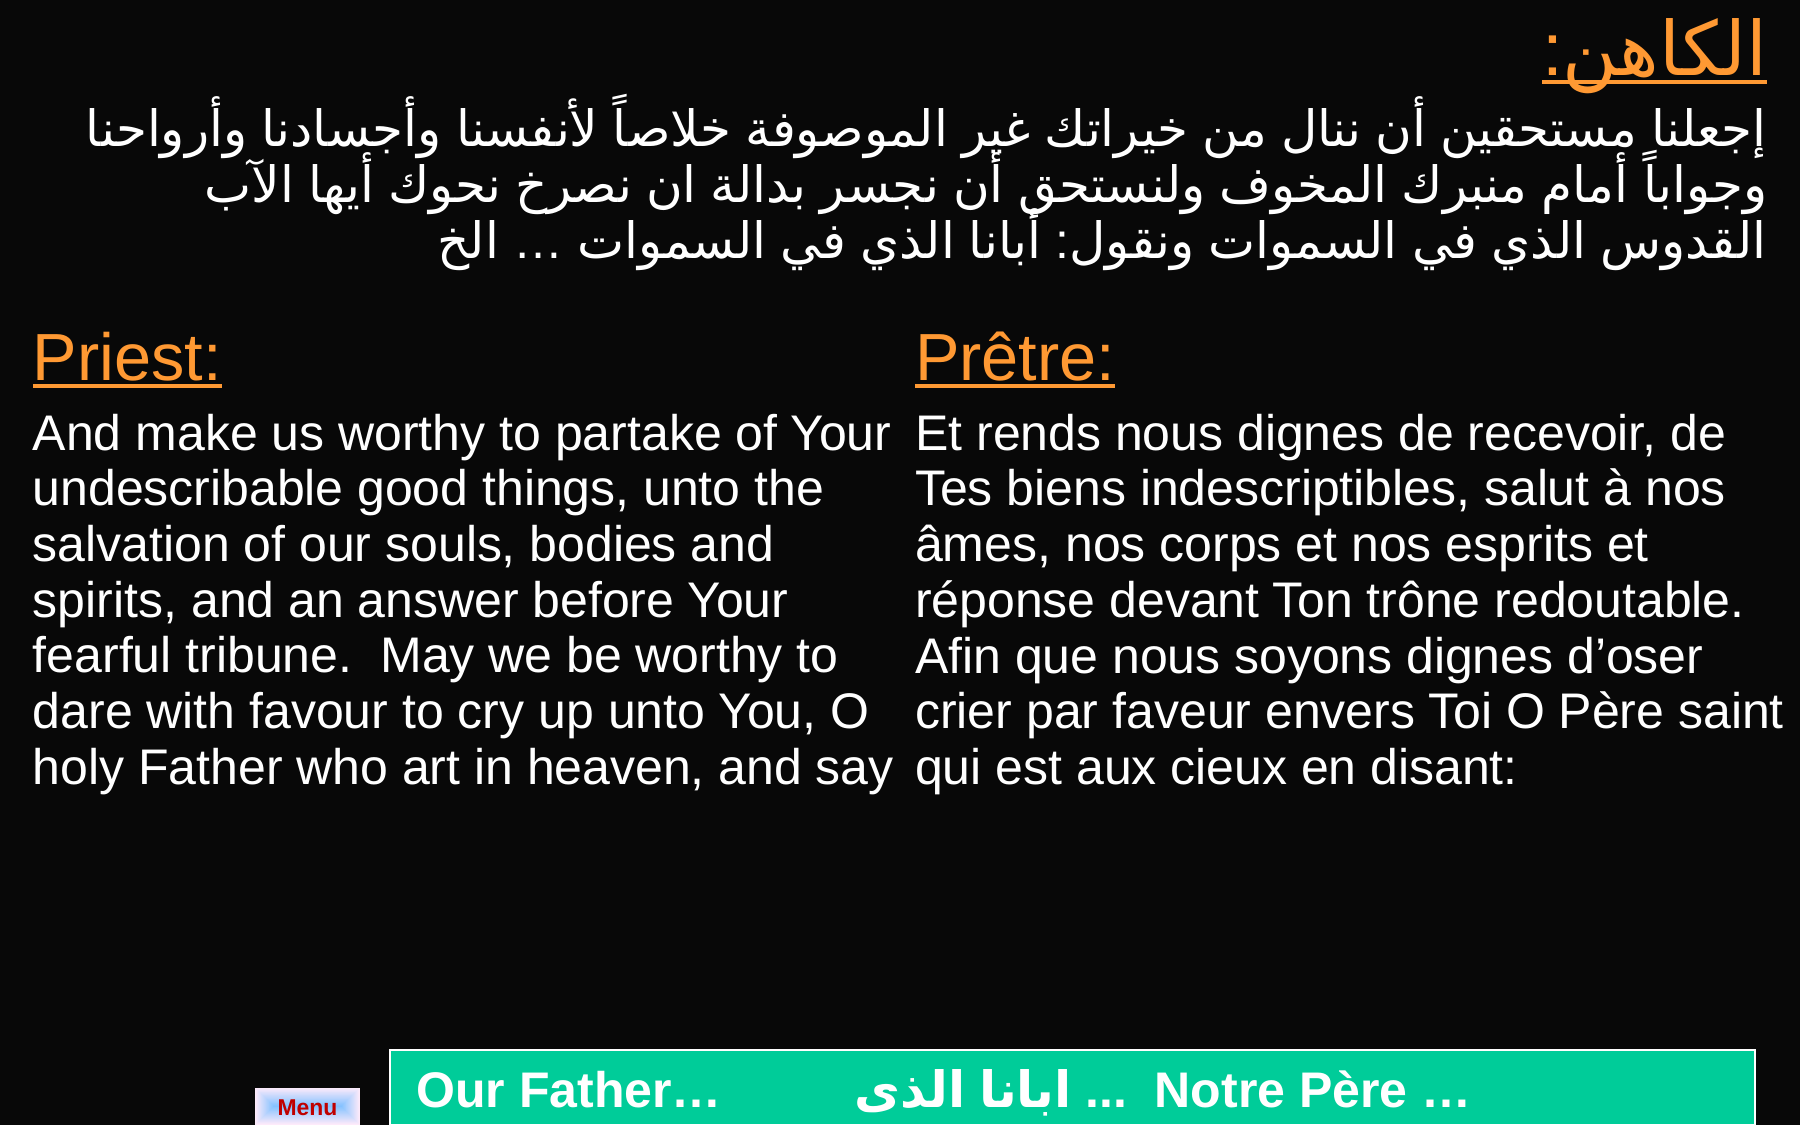

| الكاهن: إجعلنا مستحقين أن ننال من خيراتك غير الموصوفة خلاصاً لأنفسنا وأجسادنا وأرواحنا وجواباً أمام منبرك المخوف ولنستحق أن نجسر بدالة ان نصرخ نحوك أيها الآب القدوس الذي في السموات ونقول: أبانا الذي في السموات … الخ |  |
| --- | --- |
| Priest: And make us worthy to partake of Your undescribable good things, unto the salvation of our souls, bodies and spirits, and an answer before Your fearful tribune. May we be worthy to dare with favour to cry up unto You, O holy Father who art in heaven, and say | Prêtre: Et rends nous dignes de recevoir, de Tes biens indescriptibles, salut à nos âmes, nos corps et nos esprits et réponse devant Ton trône redoutable. Afin que nous soyons dignes d’oser crier par faveur envers Toi O Père saint qui est aux cieux en disant: |
 Our Father…	ابانا الذى ... 	Notre Père …

Menu